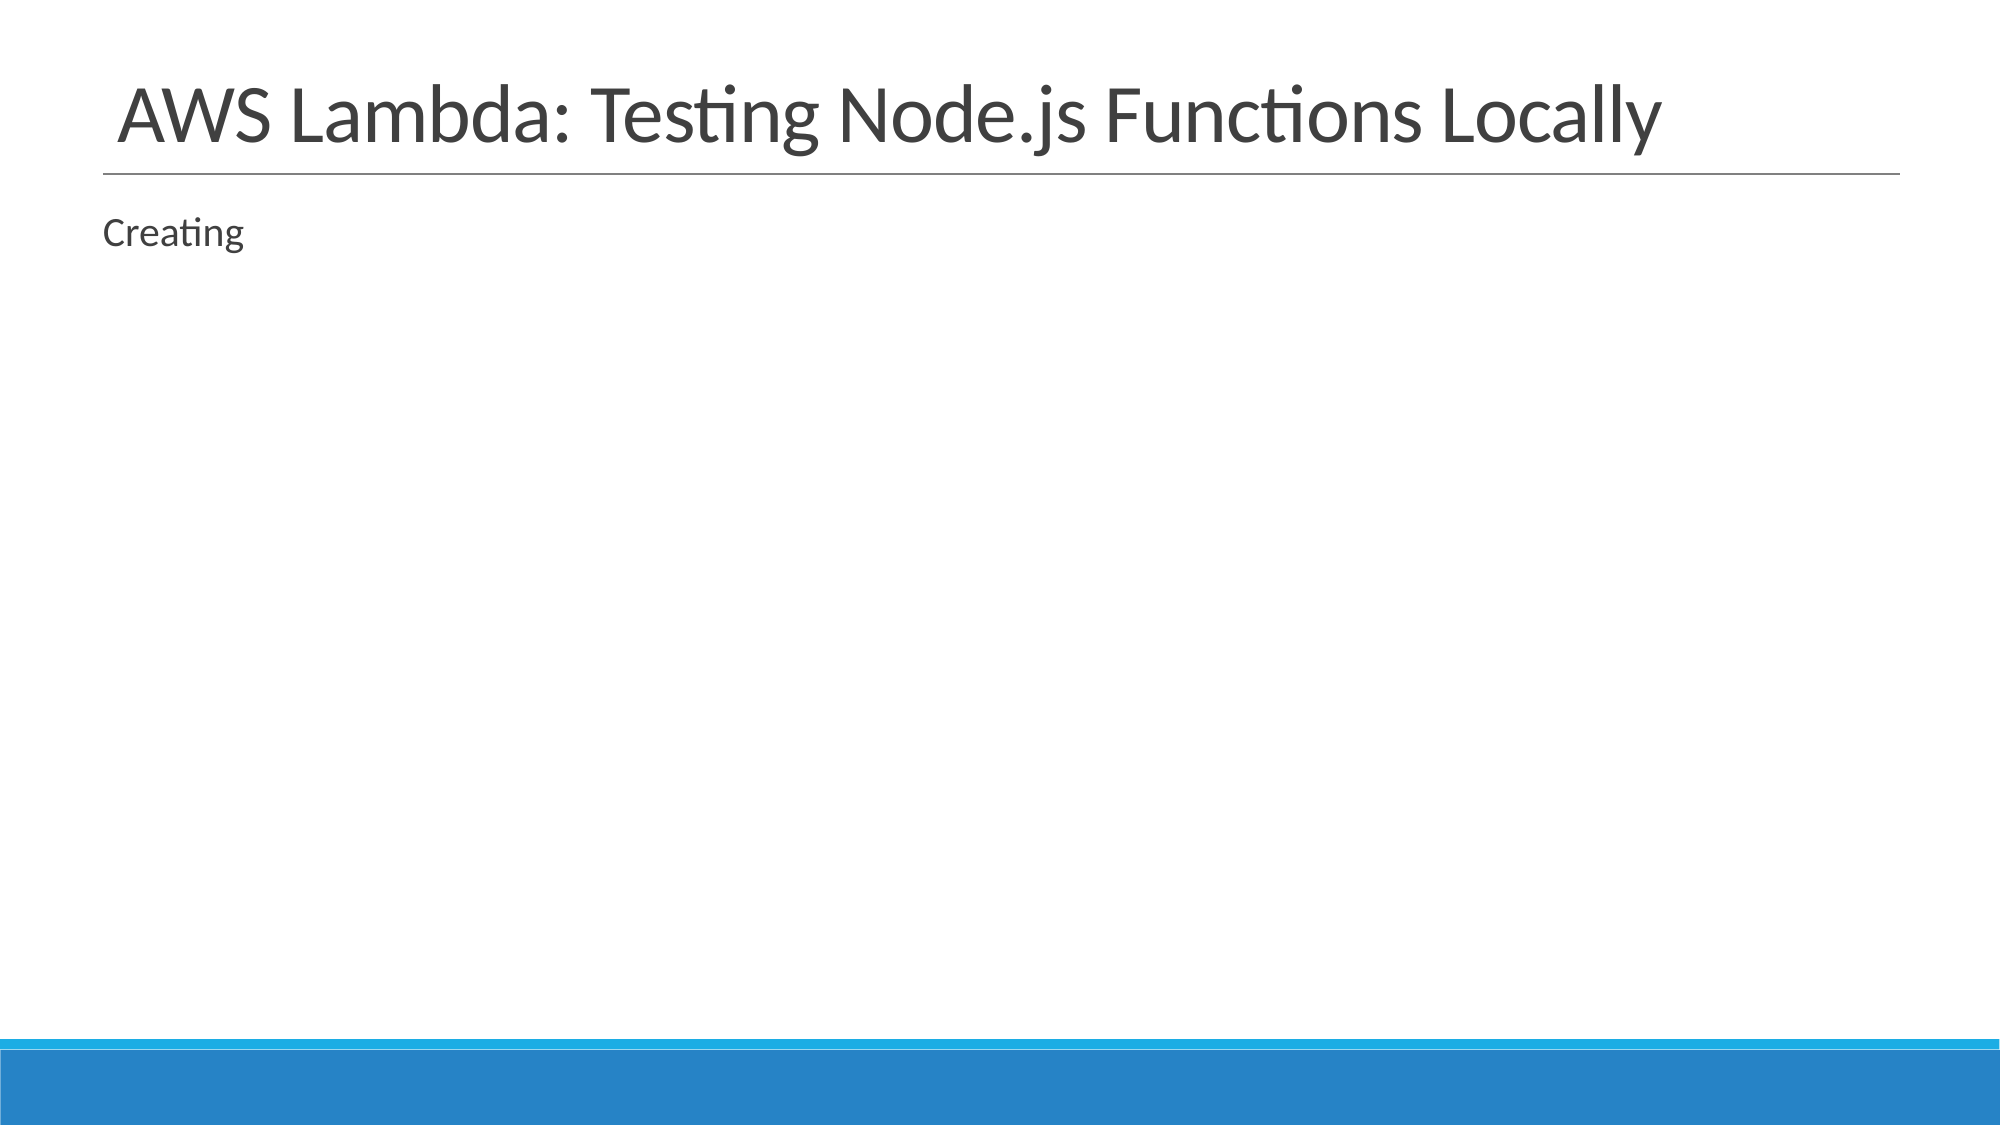

# AWS Lambda: Testing Node.js Functions Locally
Creating